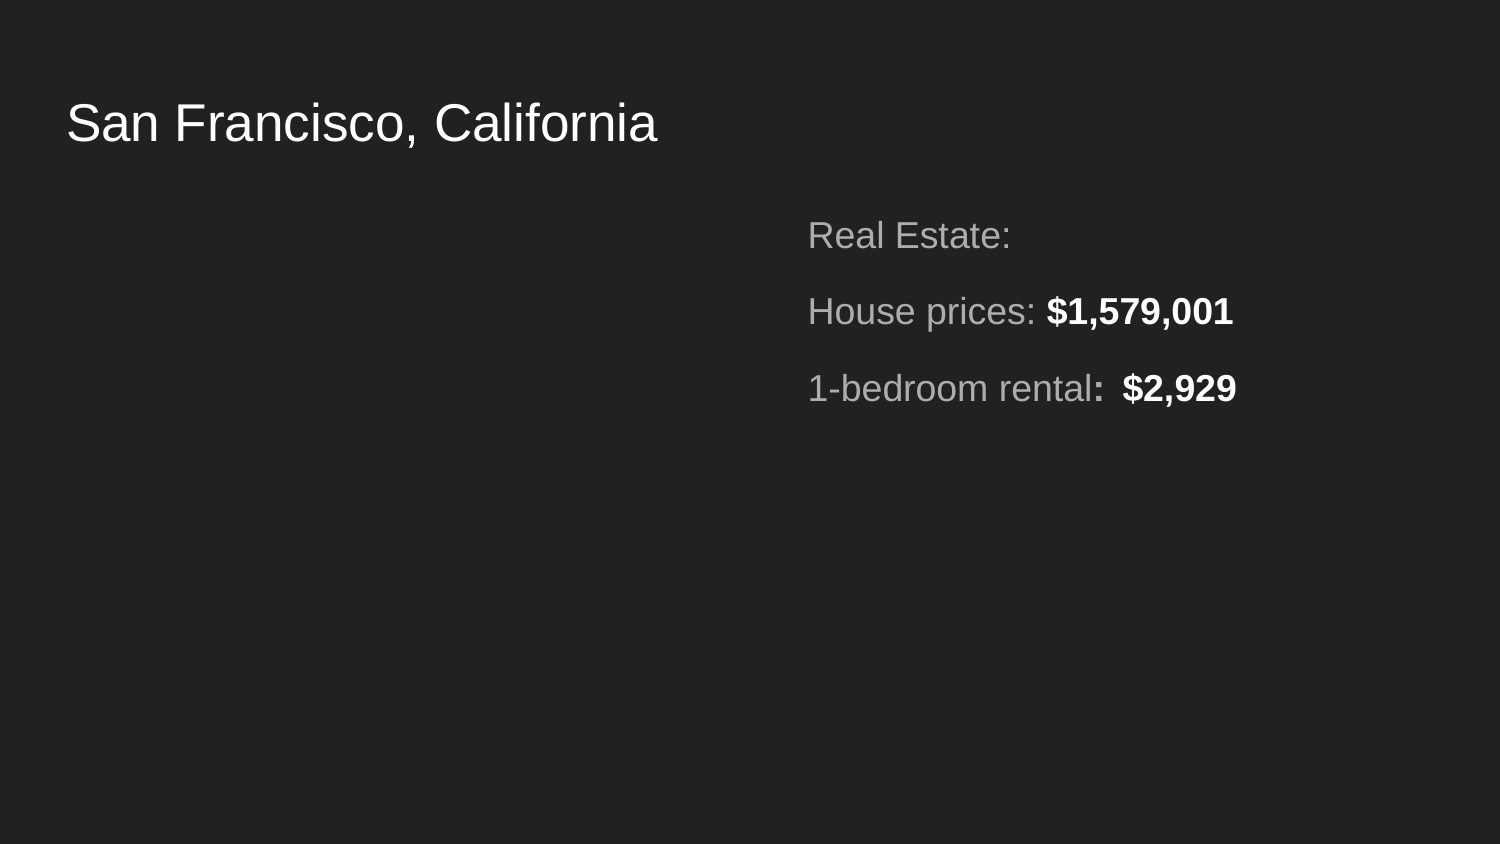

# San Francisco, California

Real Estate:
House prices: $1,579,001
1-bedroom rental:  $2,929